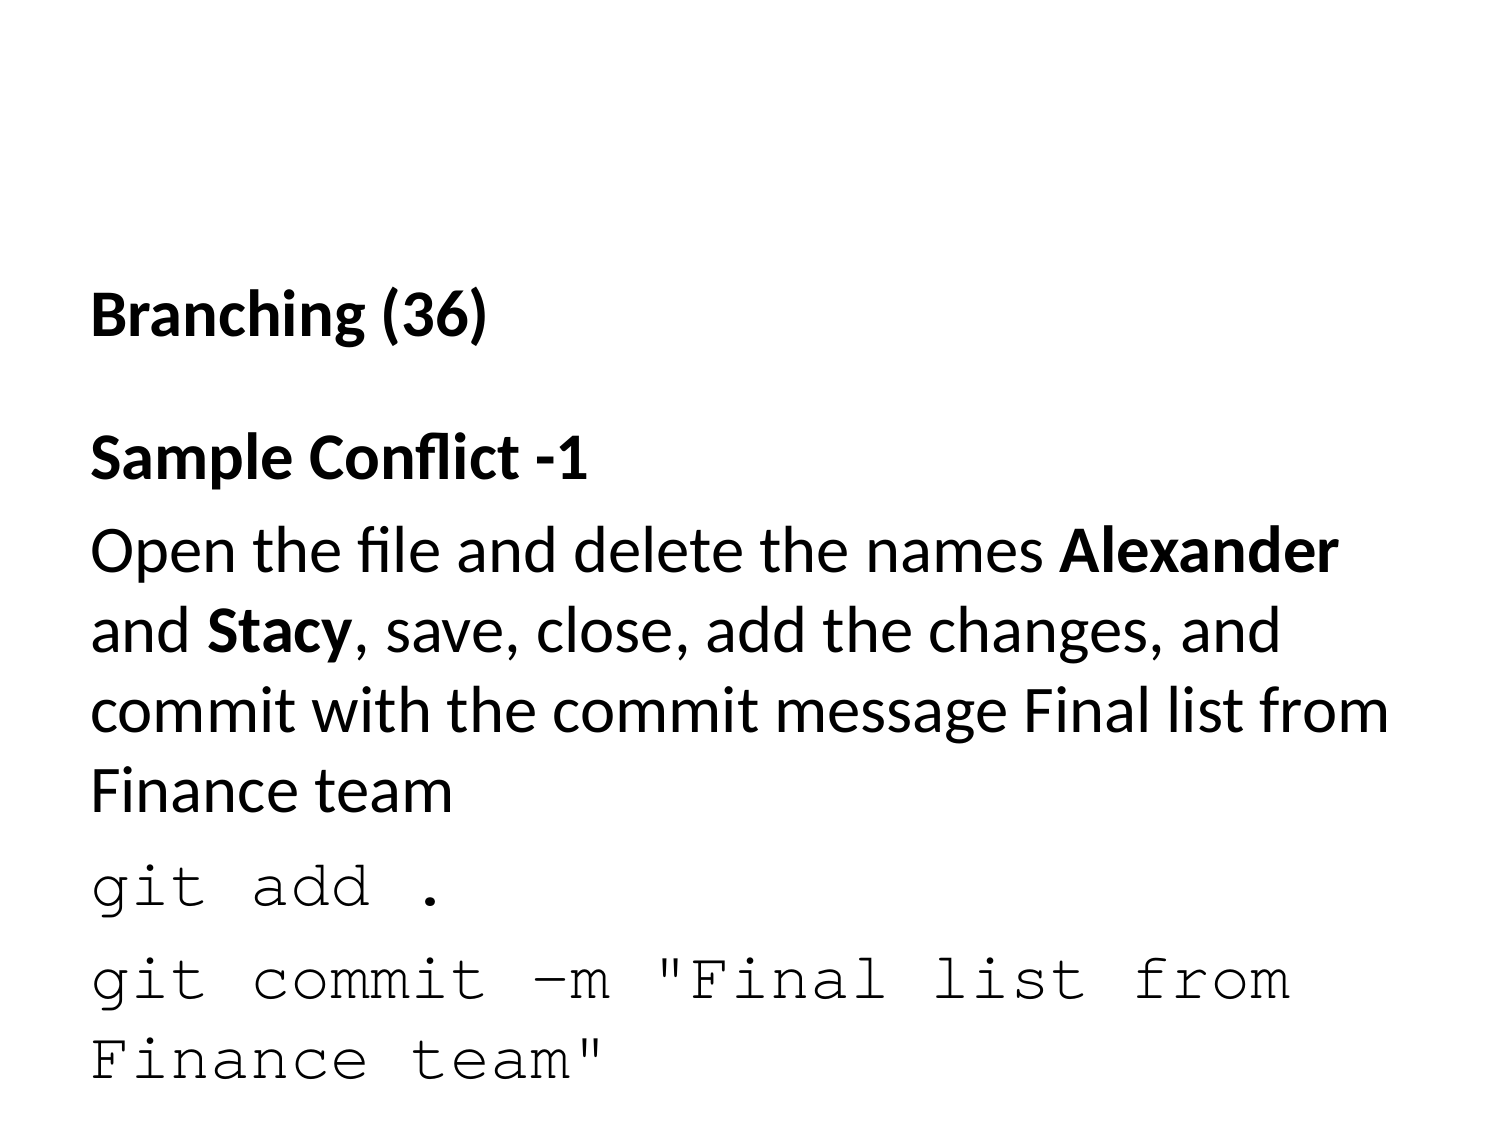

Branching (36)
Sample Conflict -1
Open the file and delete the names Alexander and Stacy, save, close, add the changes, and commit with the commit message Final list from Finance team
git add .
git commit –m "Final list from Finance team"
git checkout marketing